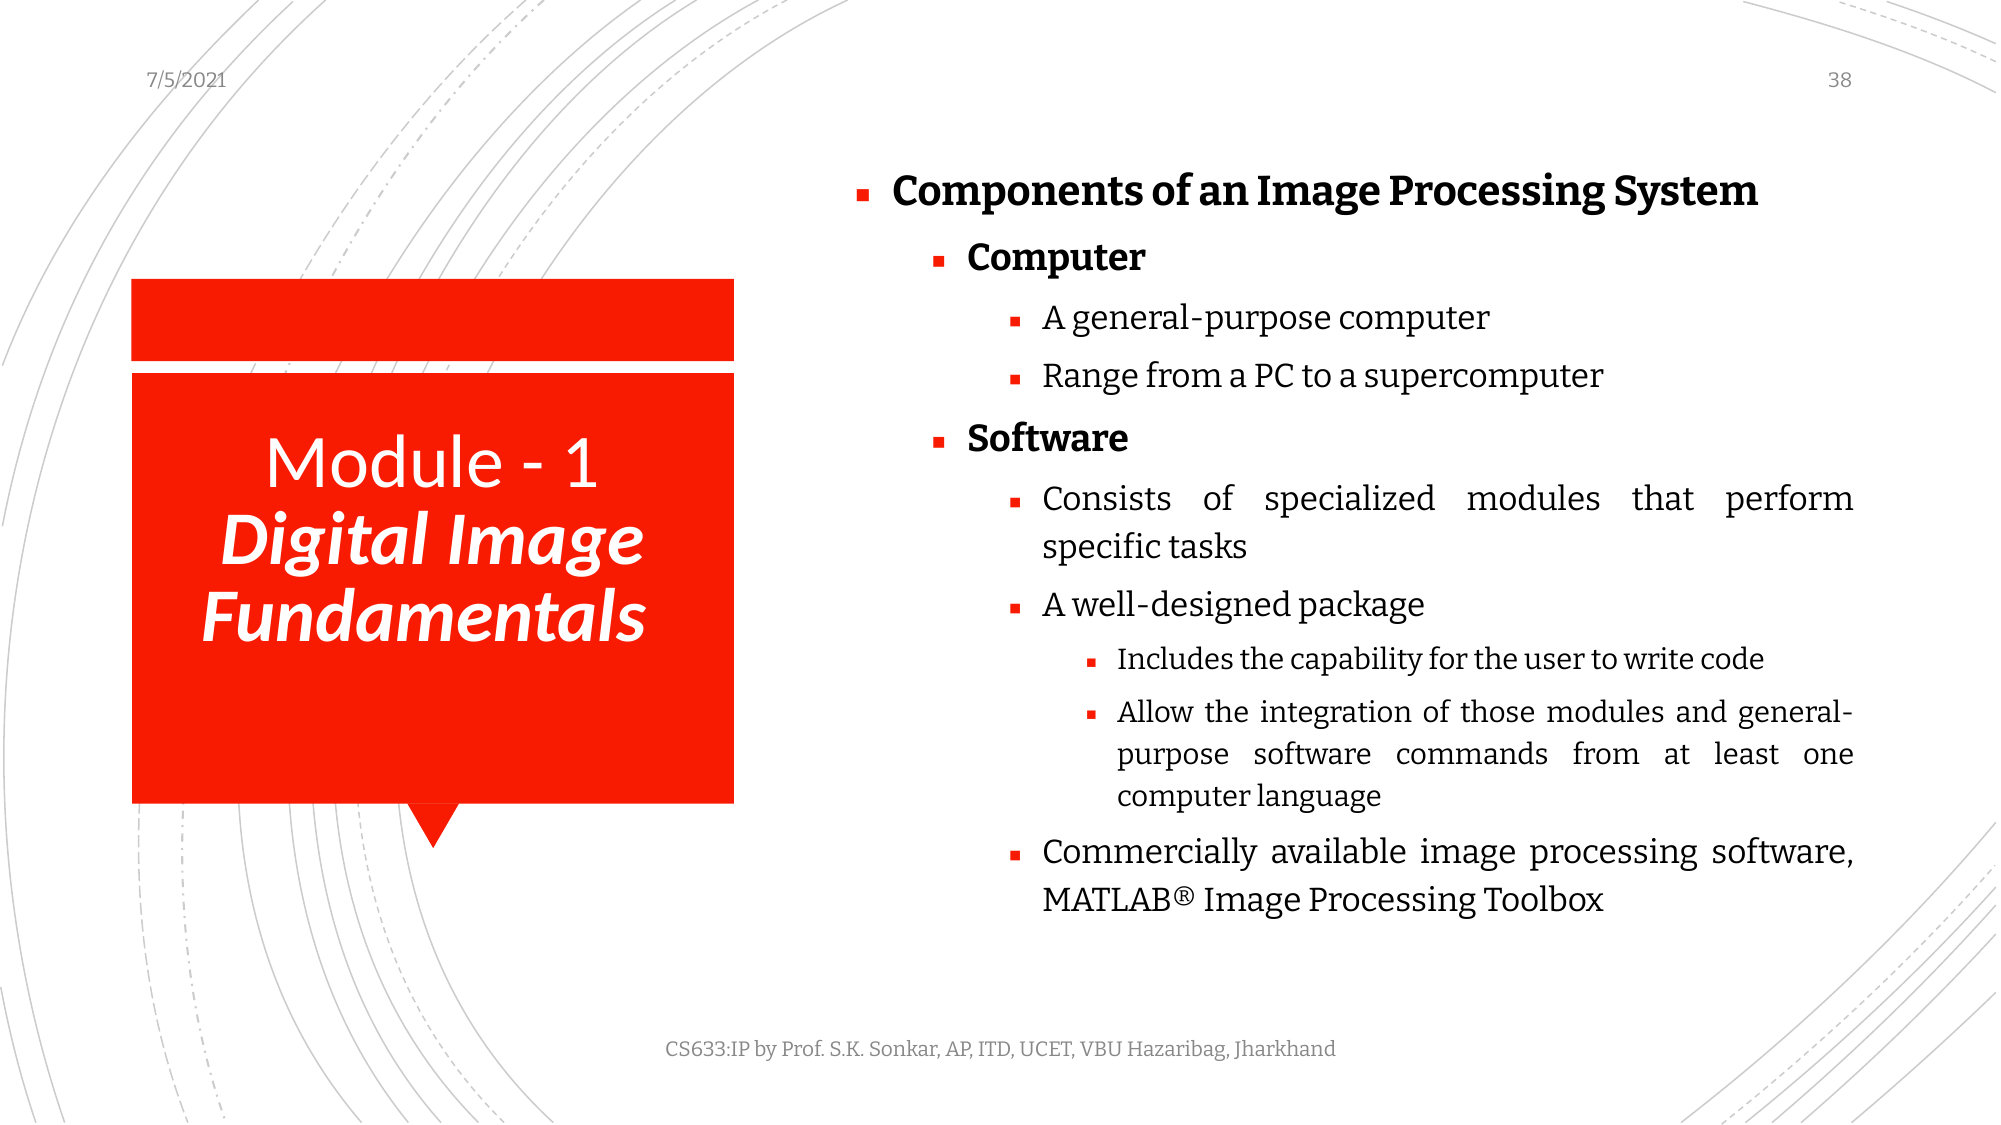

7/5/2021
38
Components of an Image Processing System
Computer
A general-purpose computer
Range from a PC to a supercomputer
Software
Consists of specialized modules that perform specific tasks
A well-designed package
Includes the capability for the user to write code
Allow the integration of those modules and general-purpose software commands from at least one computer language
Commercially available image processing software, MATLAB® Image Processing Toolbox

# Module - 1 Digital Image Fundamentals
CS633:IP by Prof. S.K. Sonkar, AP, ITD, UCET, VBU Hazaribag, Jharkhand